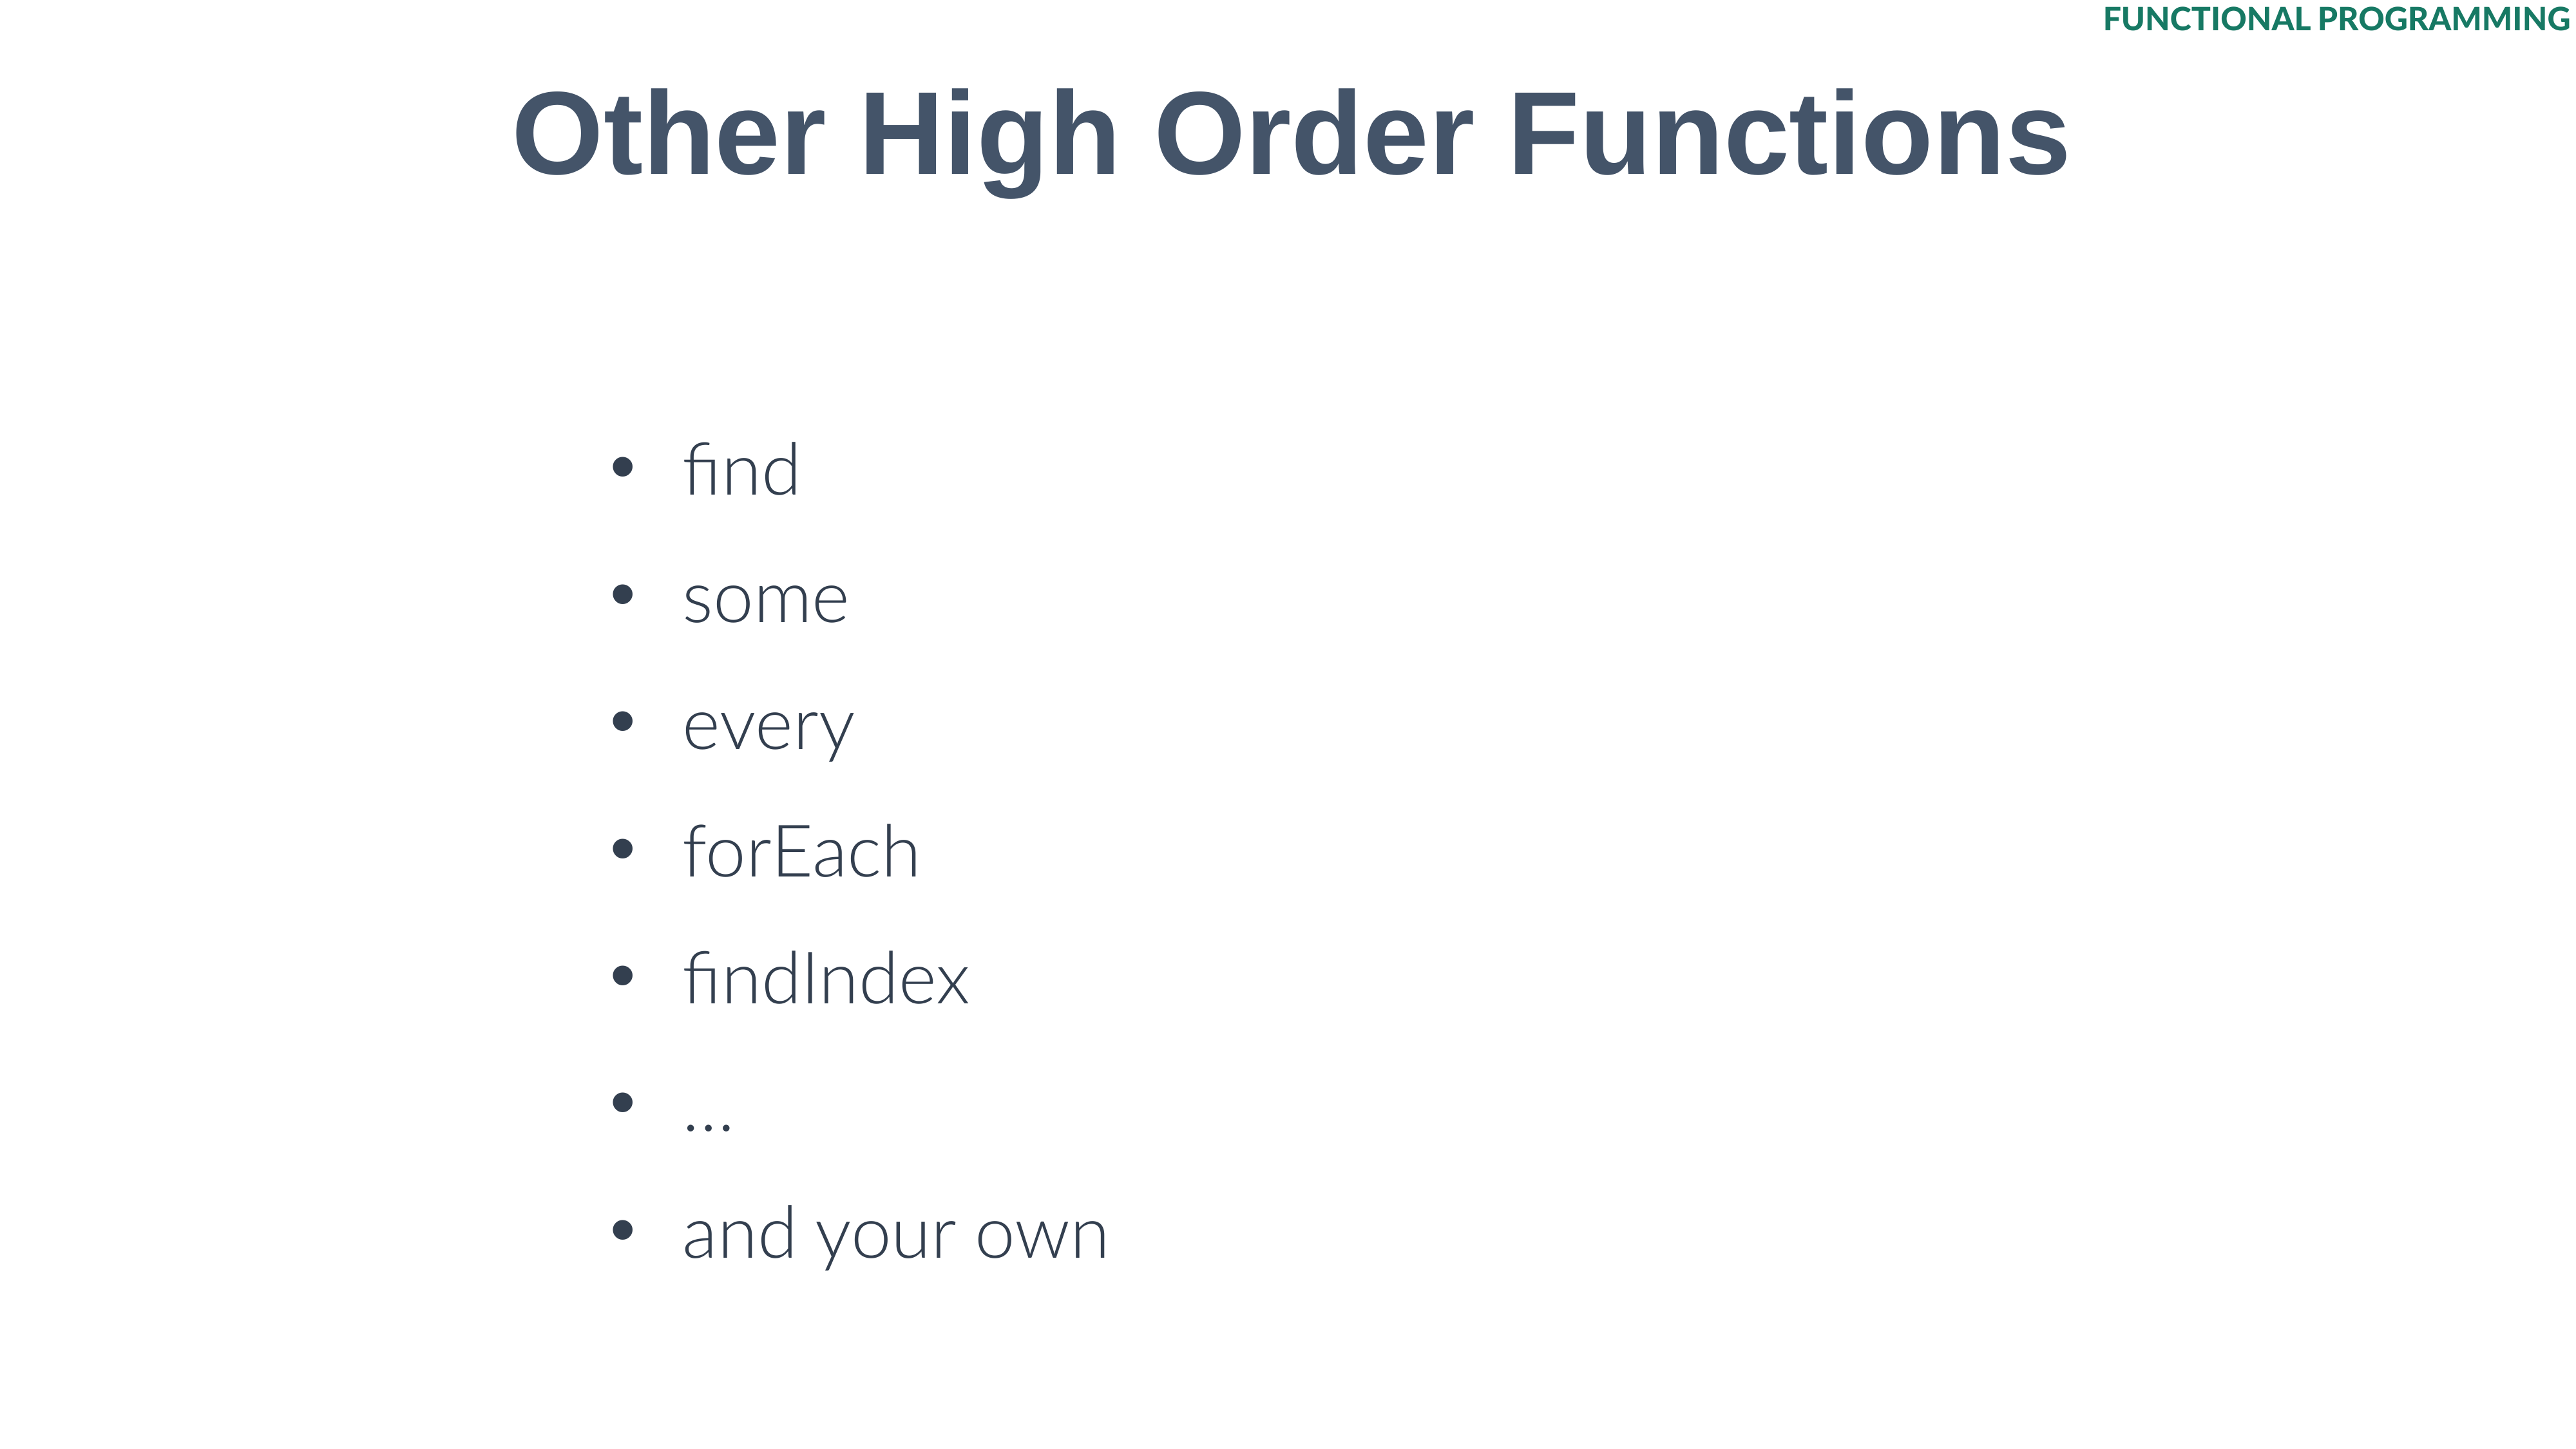

FUNCTIONAL PROGRAMMING
Other High Order Functions
find
some
every
forEach
findIndex
…
and your own